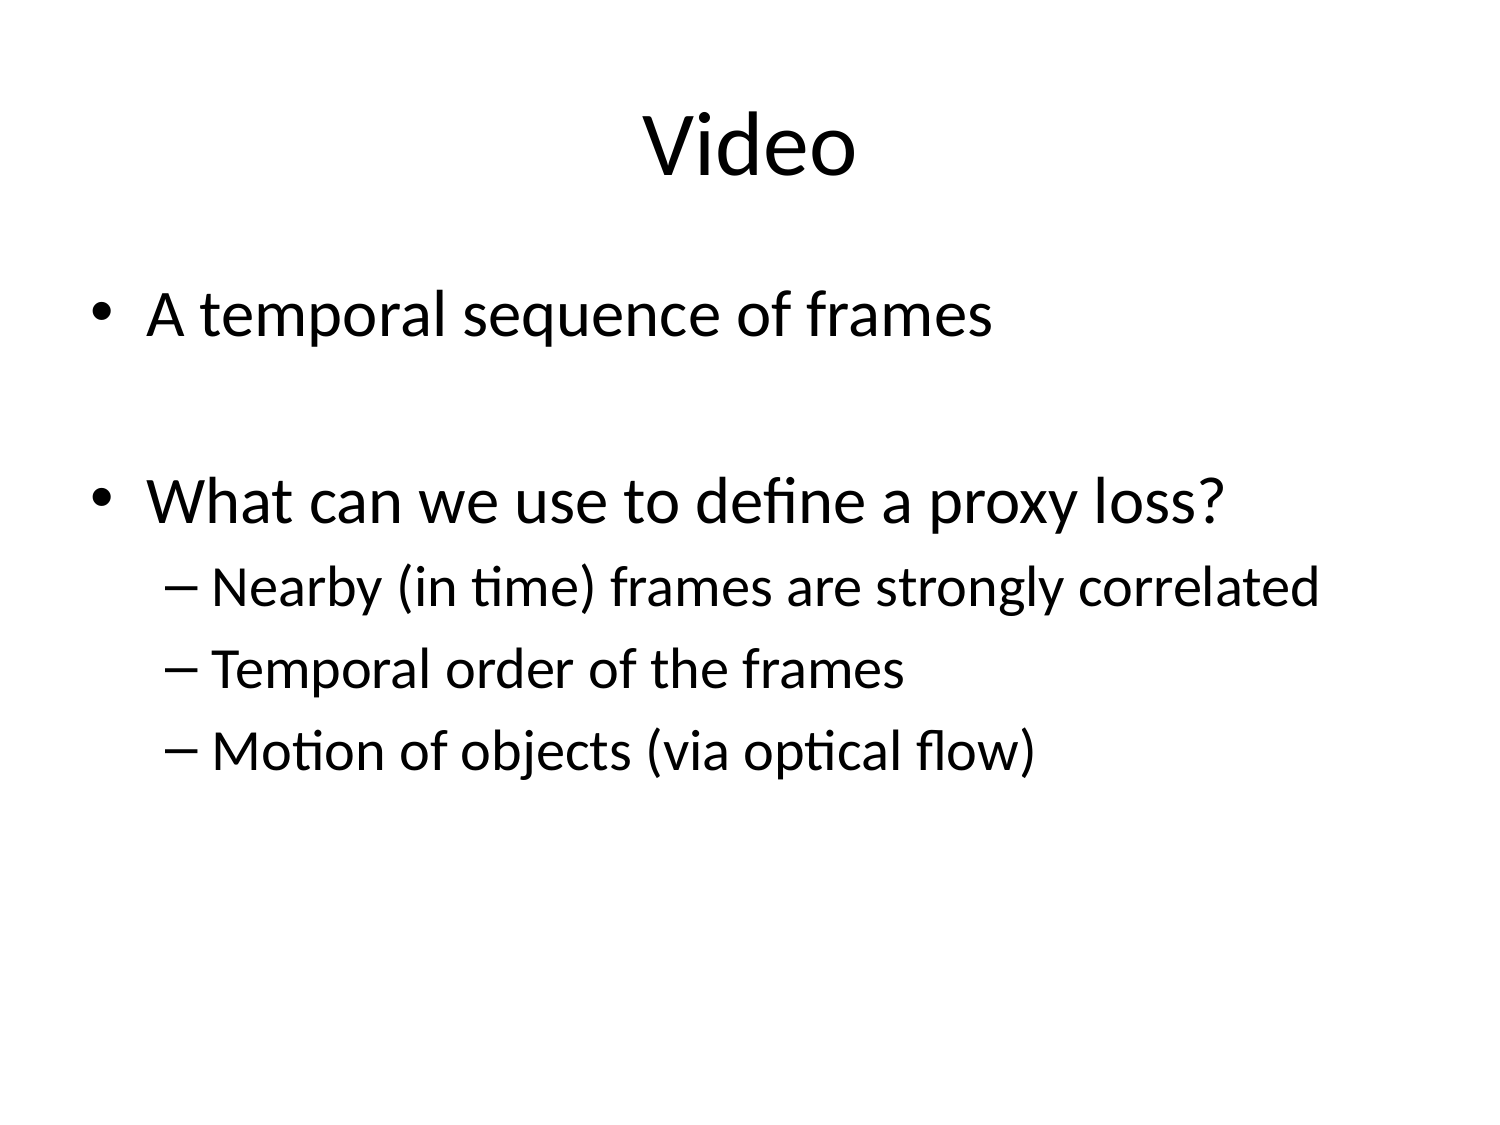

# Video
A temporal sequence of frames

What can we use to define a proxy loss?
Nearby (in time) frames are strongly correlated
Temporal order of the frames
Motion of objects (via optical flow)